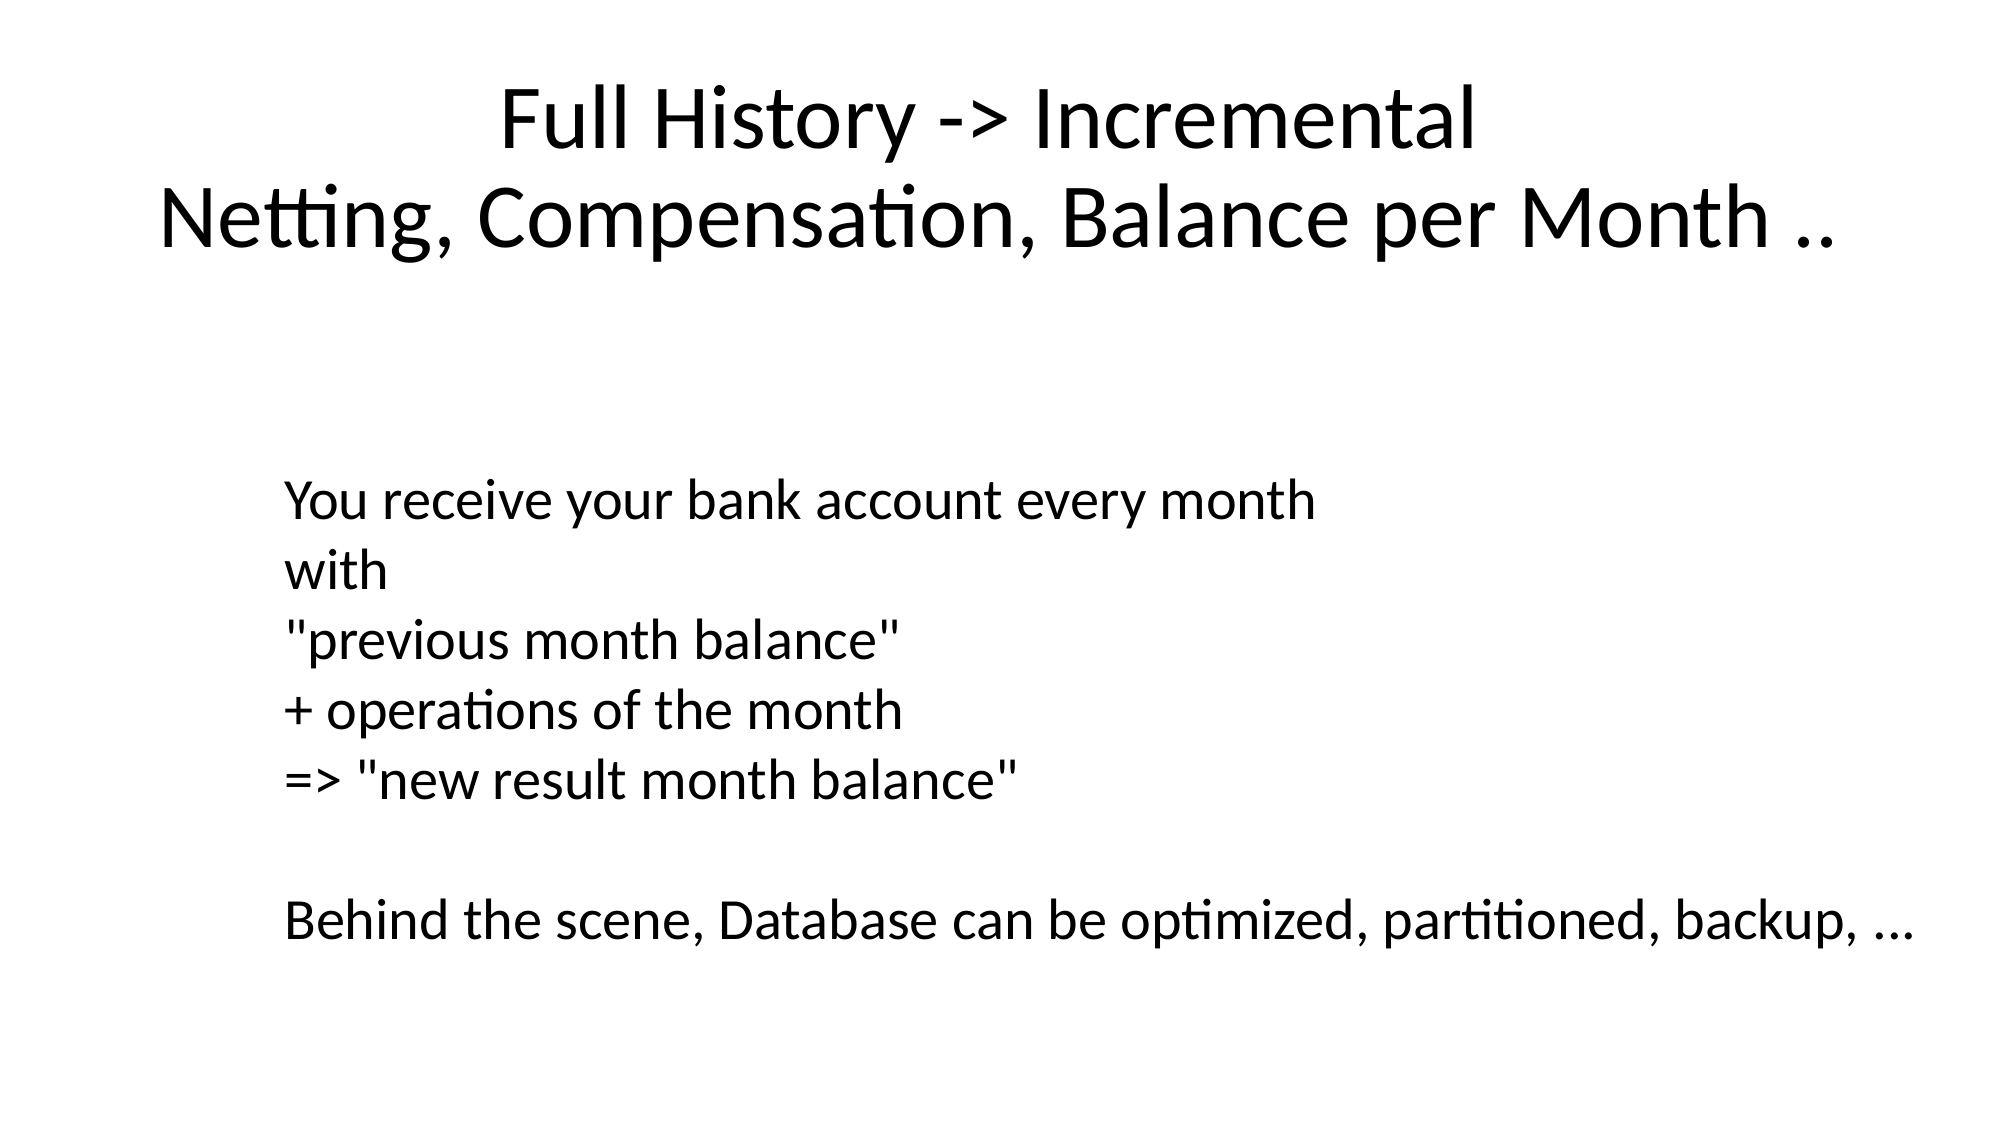

# Full History -> Incremental Netting, Compensation, Balance per Month ..
You receive your bank account every month
with
"previous month balance"
+ operations of the month
=> "new result month balance"

Behind the scene, Database can be optimized, partitioned, backup, ...